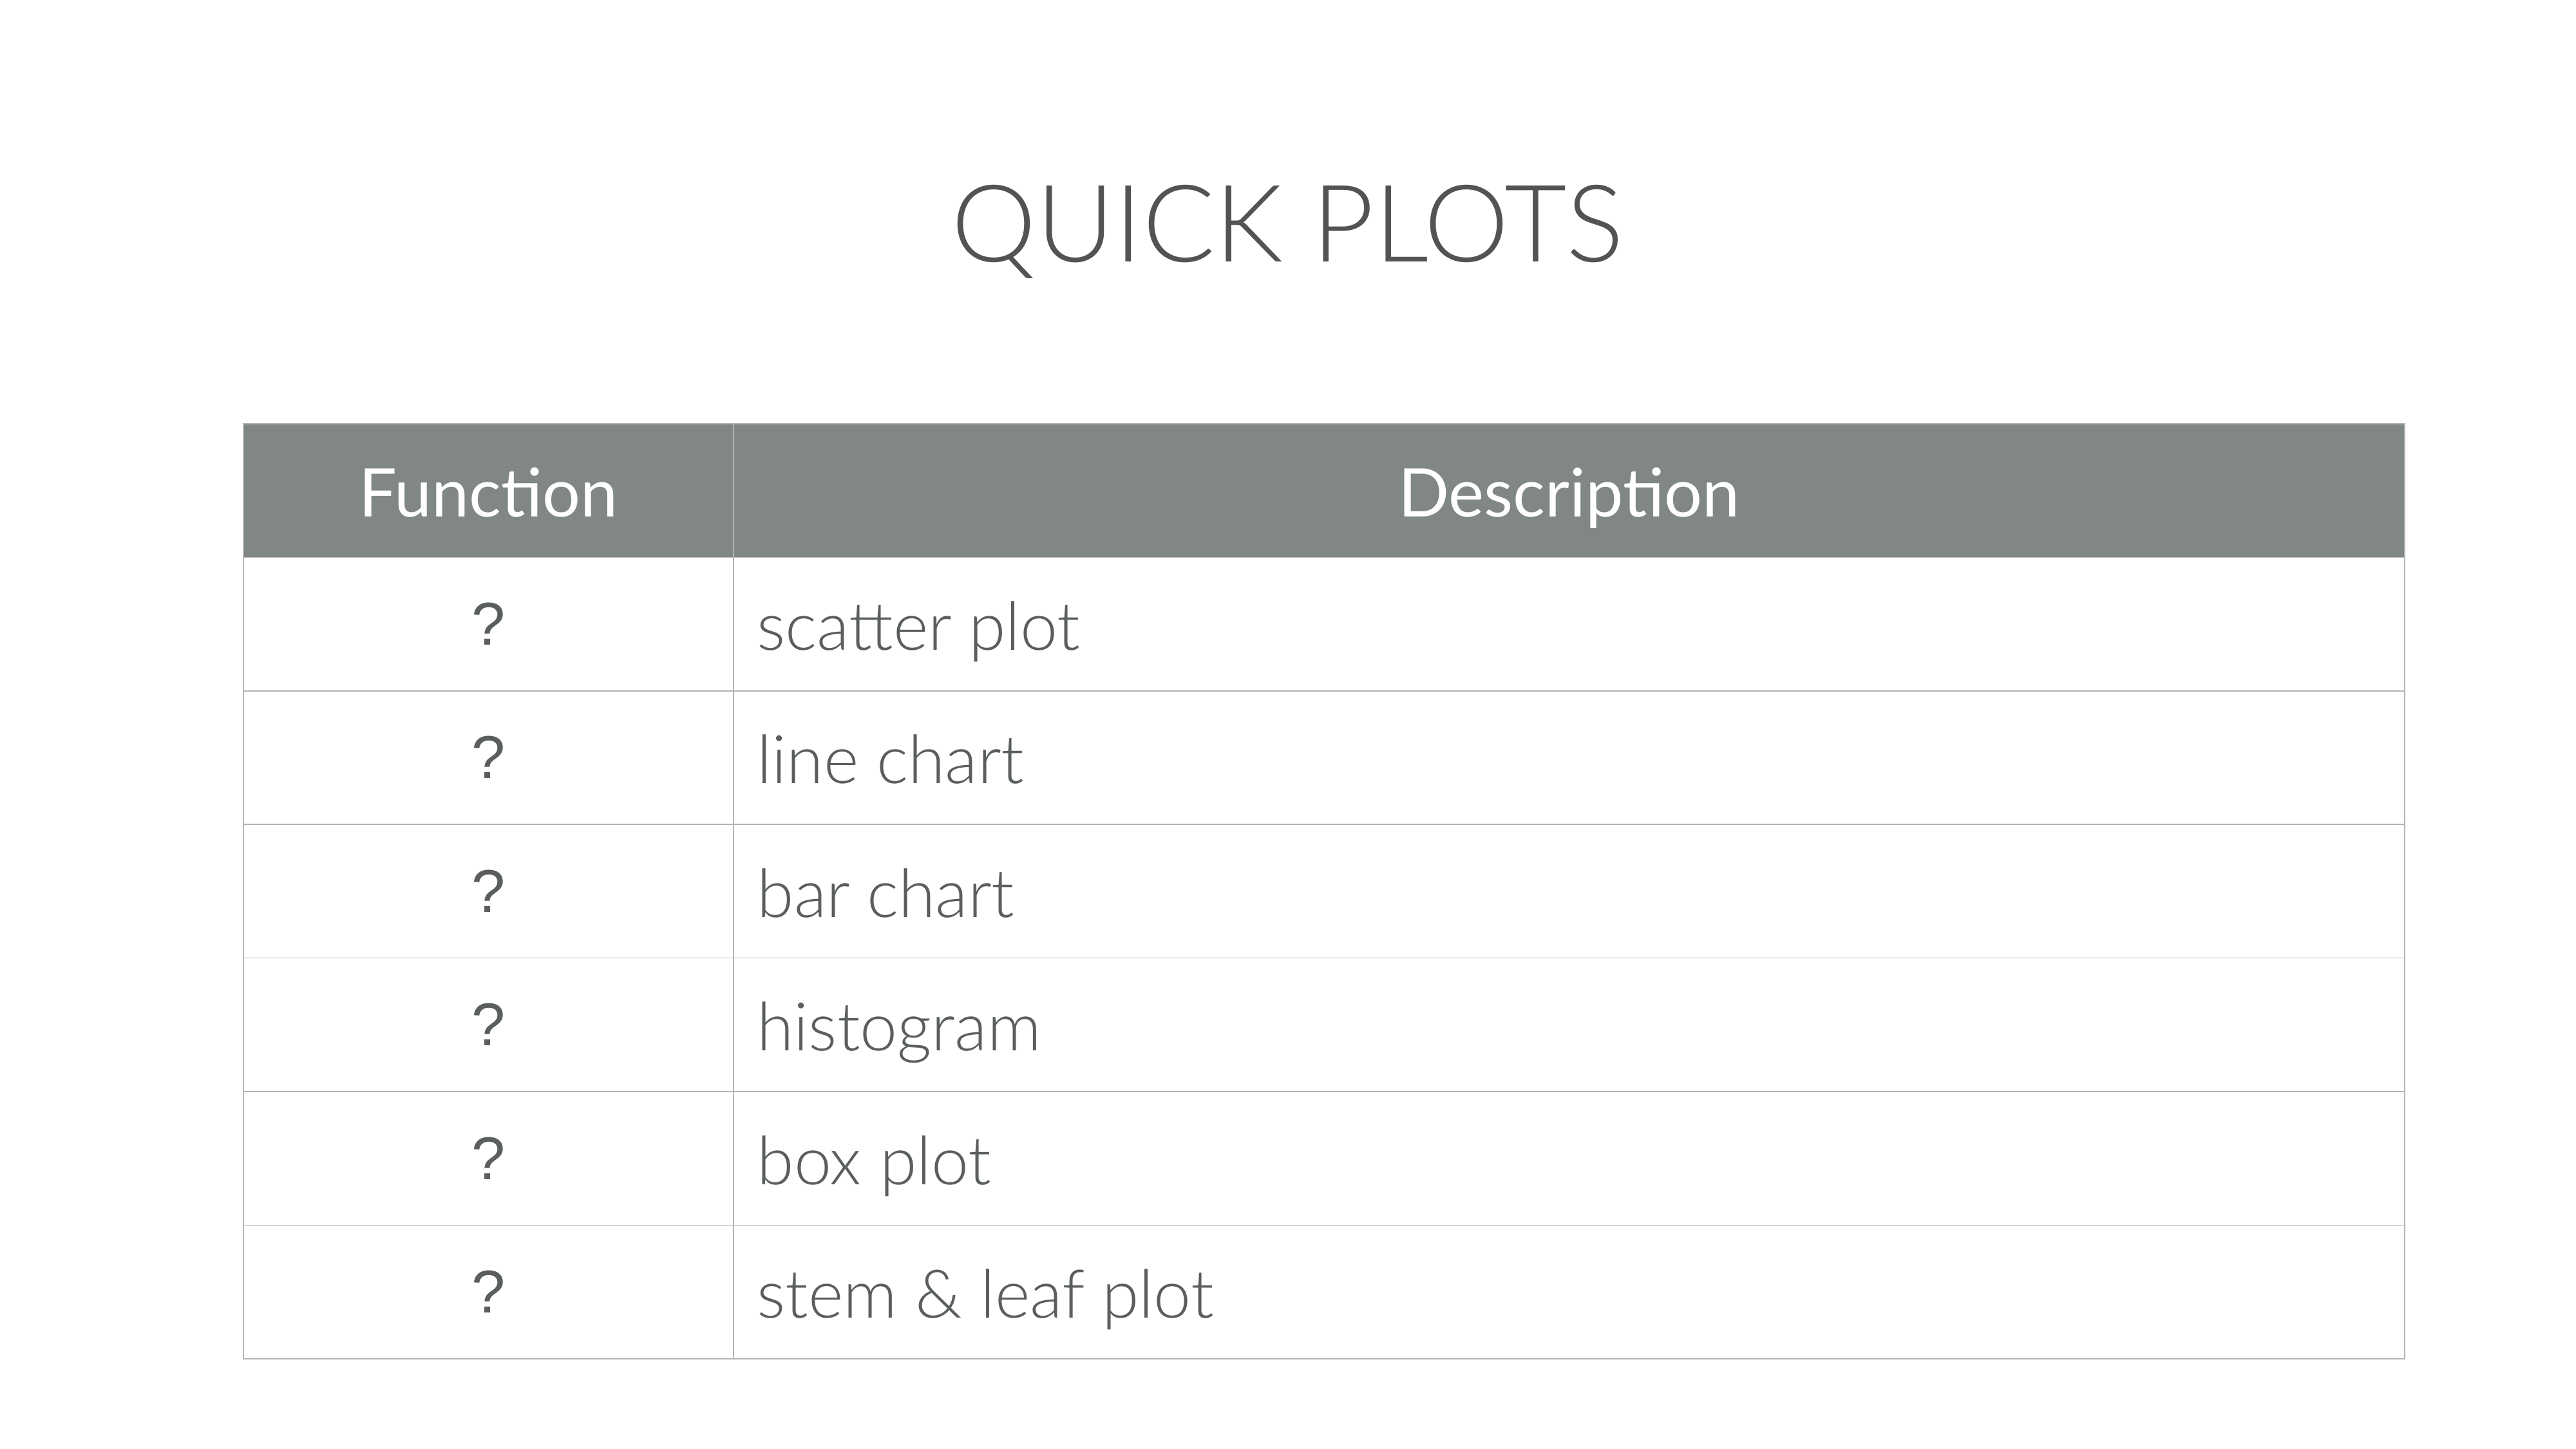

# quick plots
| Function | Description |
| --- | --- |
| ? | scatter plot |
| ? | line chart |
| ? | bar chart |
| ? | histogram |
| ? | box plot |
| ? | stem & leaf plot |